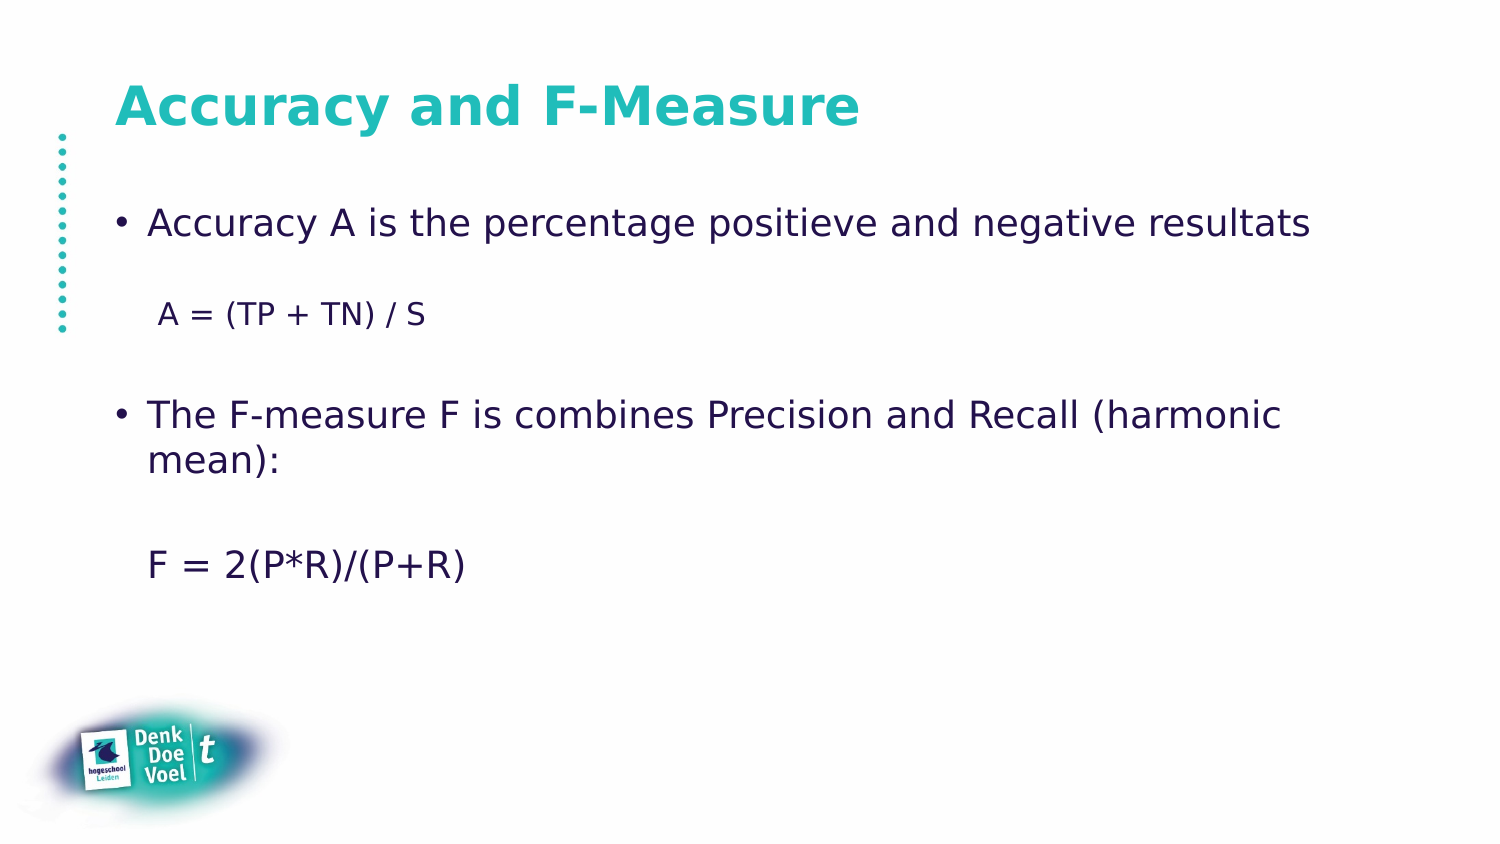

# Accuracy and F-Measure
Accuracy A is the percentage positieve and negative resultats

	A = (TP + TN) / S

The F-measure F is combines Precision and Recall (harmonic mean):

	F = 2(P*R)/(P+R)